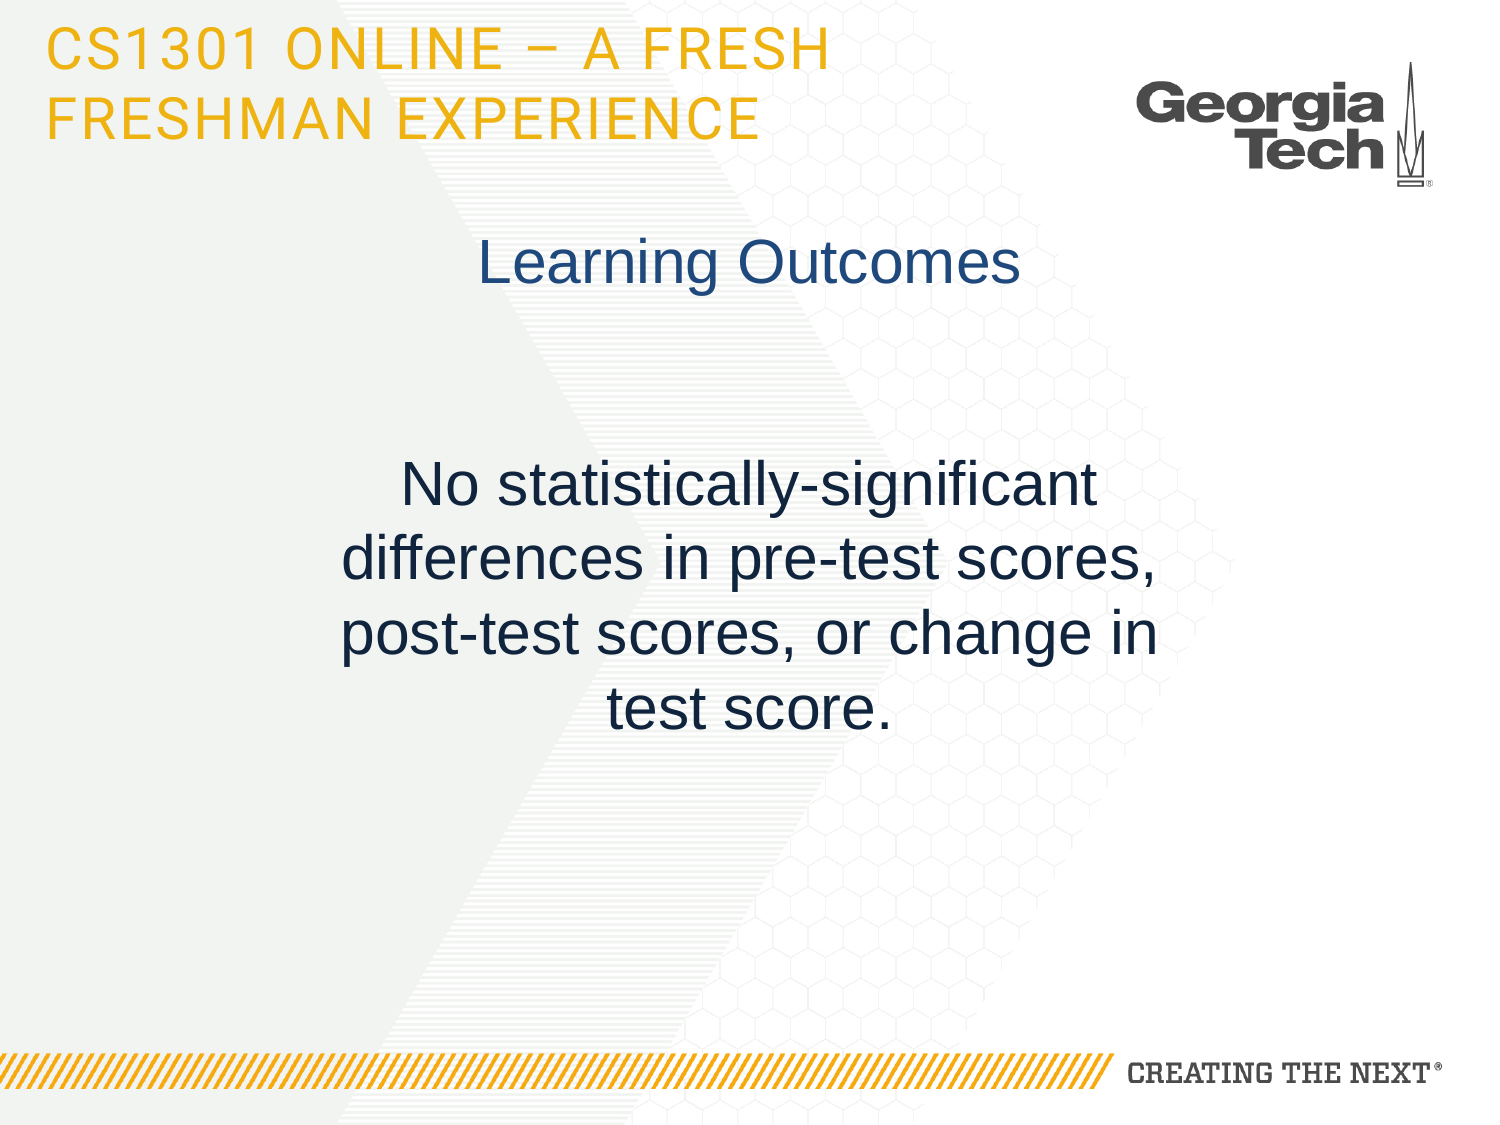

CS1301 Online – A fresh Freshman Experience
Learning Outcomes
No statistically-significant differences in pre-test scores, post-test scores, or change in test score.